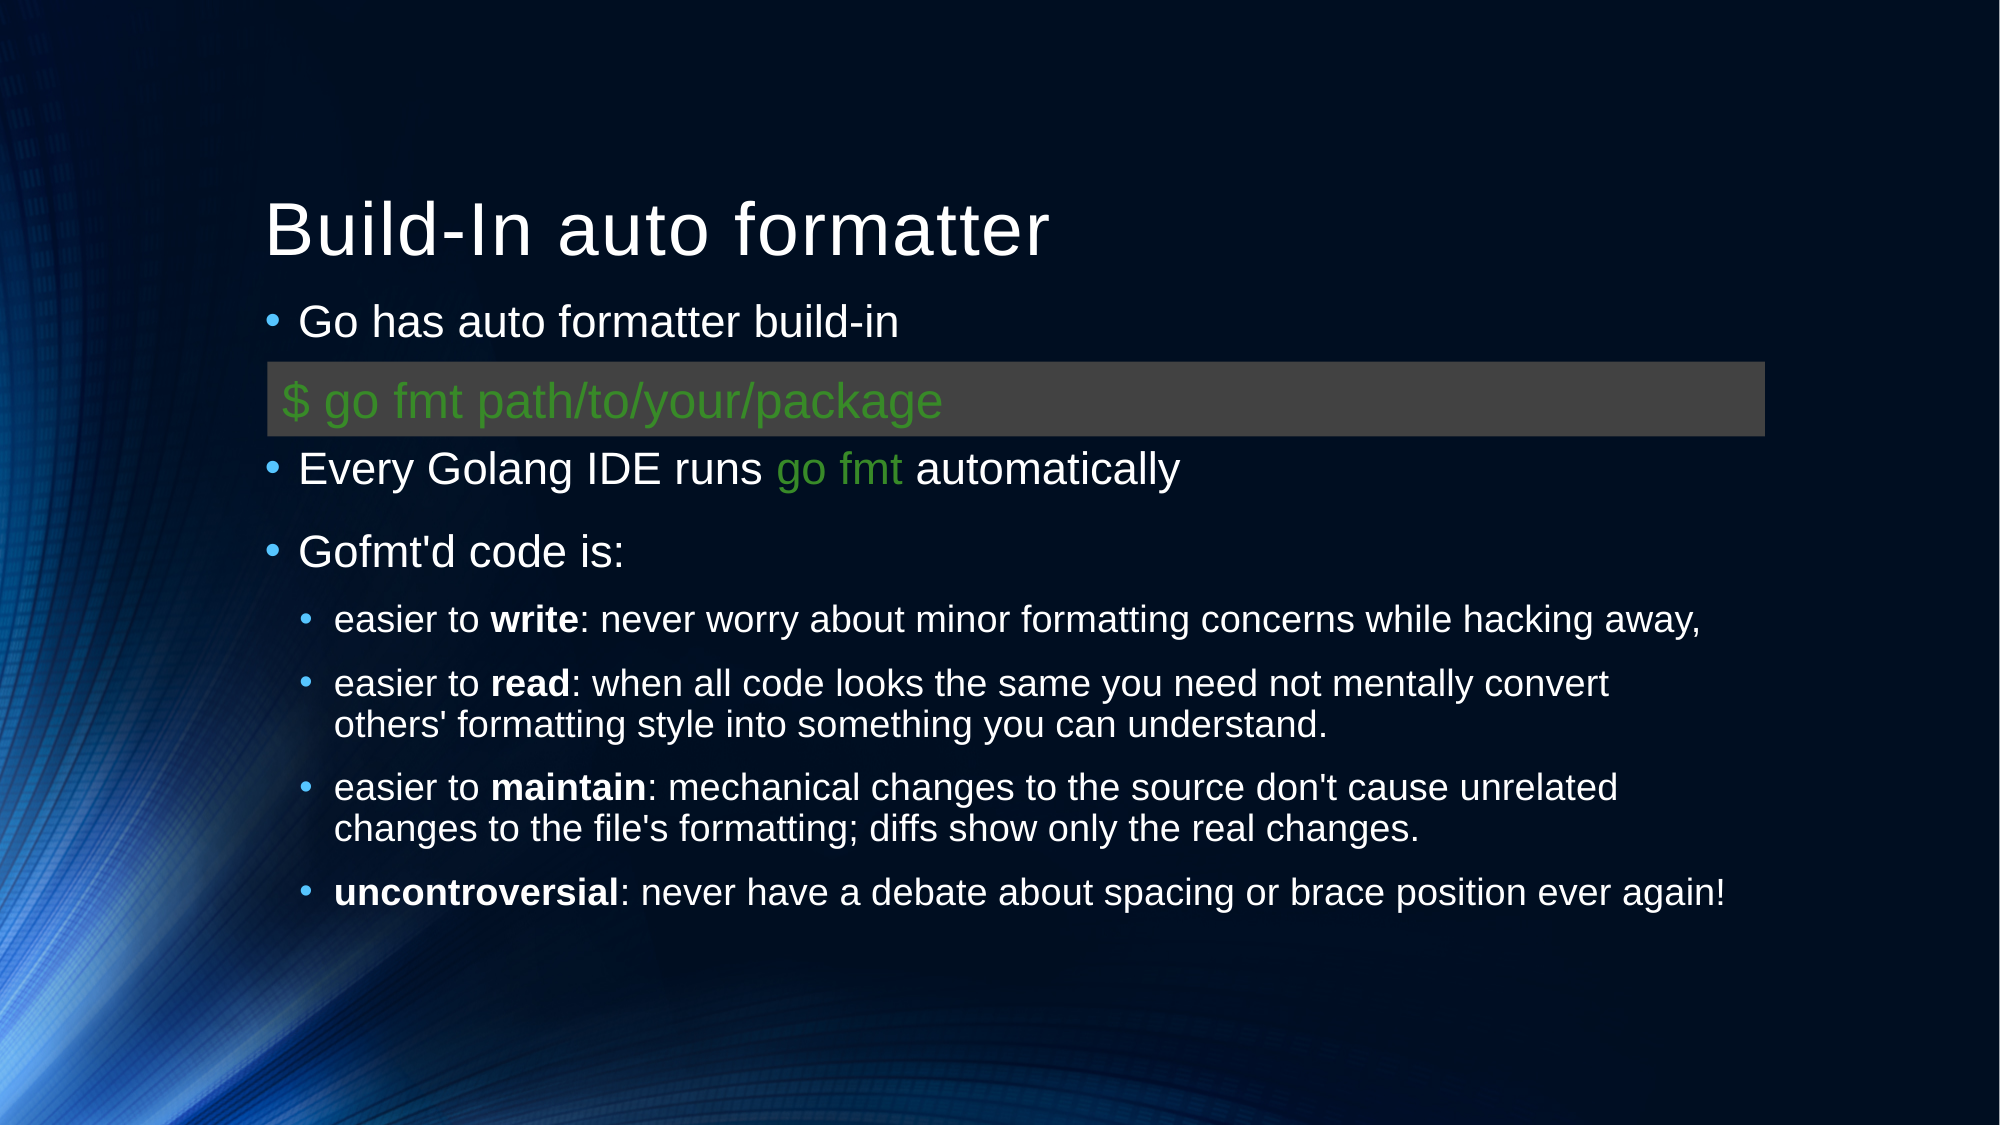

# Build-In auto formatter
Go has auto formatter build-in

Every Golang IDE runs go fmt automatically
Gofmt'd code is:
easier to write: never worry about minor formatting concerns while hacking away,
easier to read: when all code looks the same you need not mentally convert others' formatting style into something you can understand.
easier to maintain: mechanical changes to the source don't cause unrelated changes to the file's formatting; diffs show only the real changes.
uncontroversial: never have a debate about spacing or brace position ever again!

$ go fmt path/to/your/package